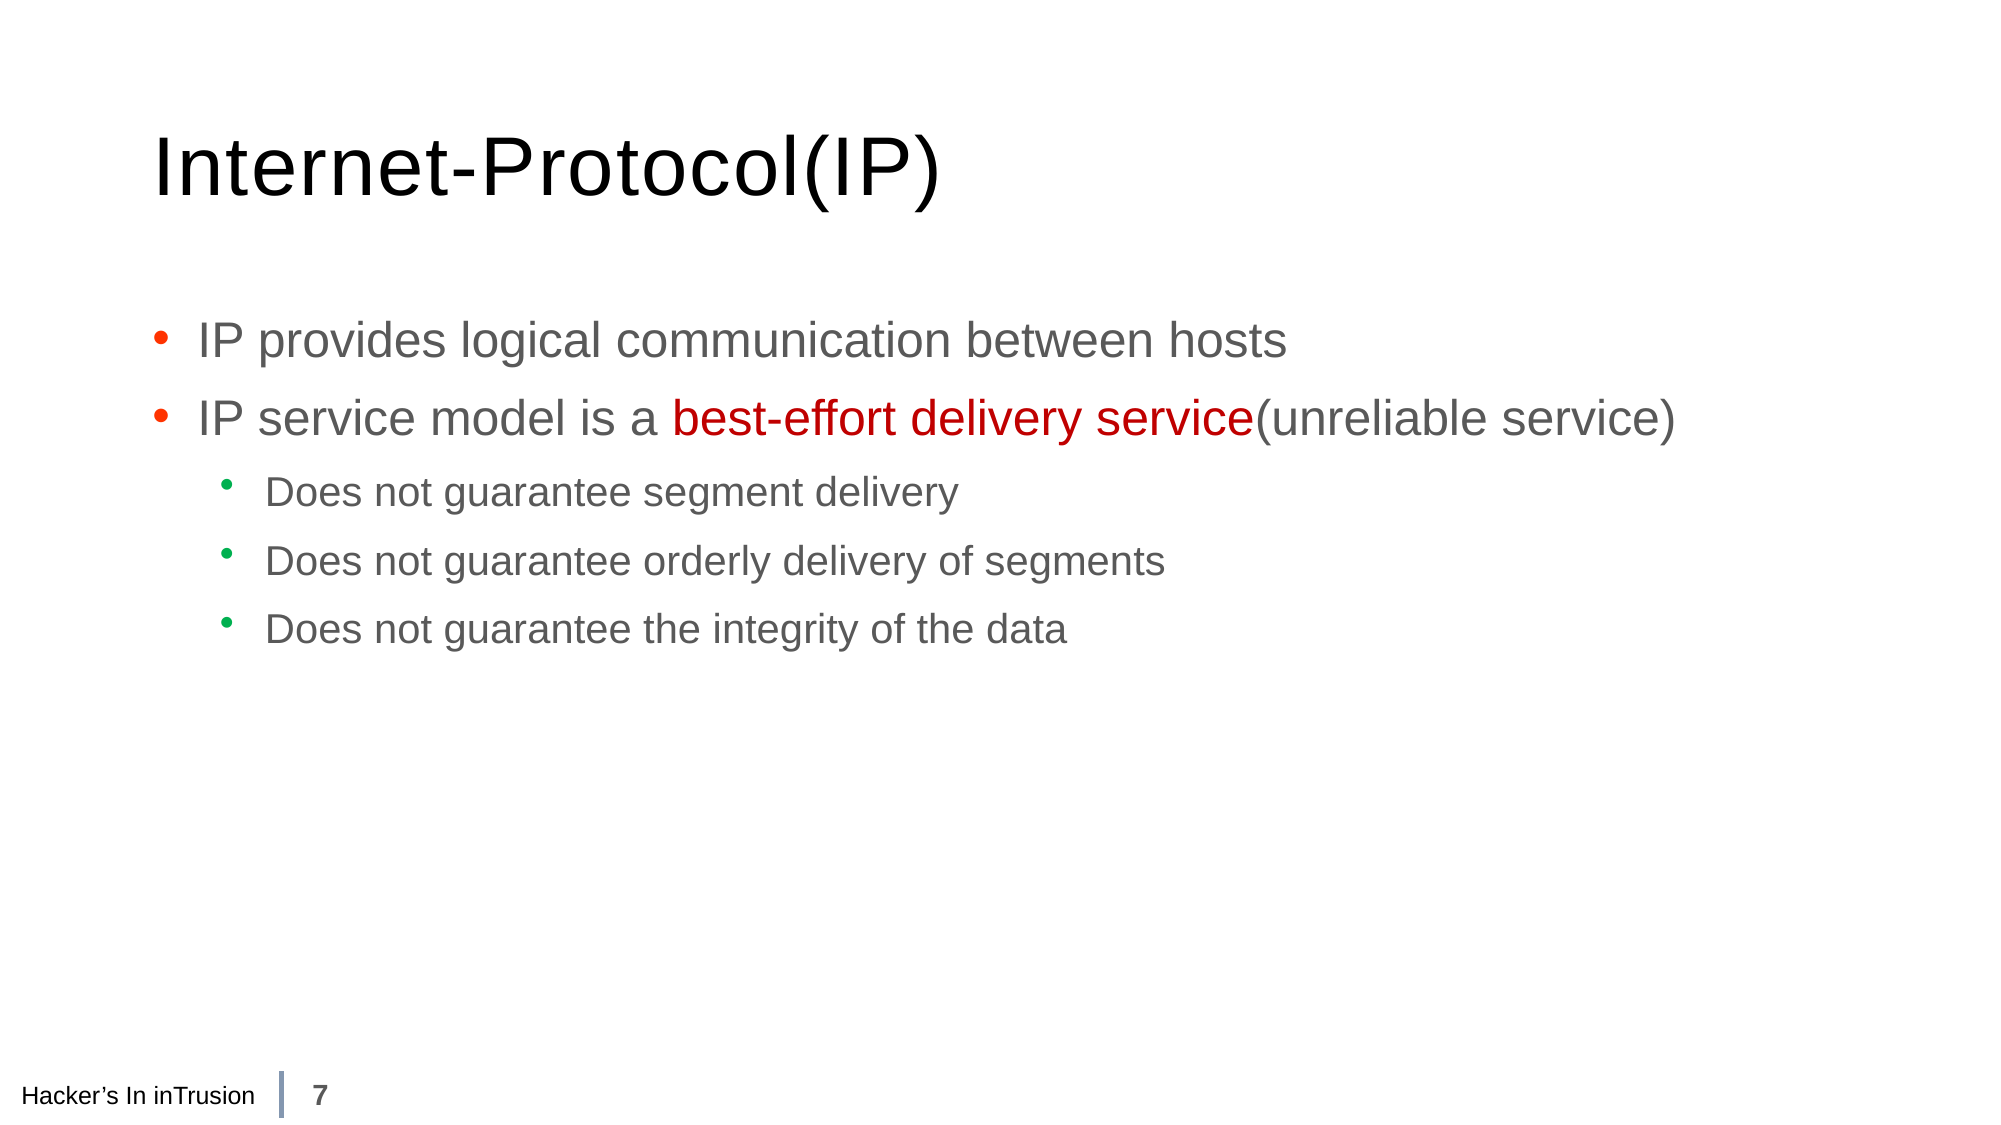

# Internet-Protocol(IP)
IP provides logical communication between hosts
IP service model is a best-effort delivery service(unreliable service)
Does not guarantee segment delivery
Does not guarantee orderly delivery of segments
Does not guarantee the integrity of the data